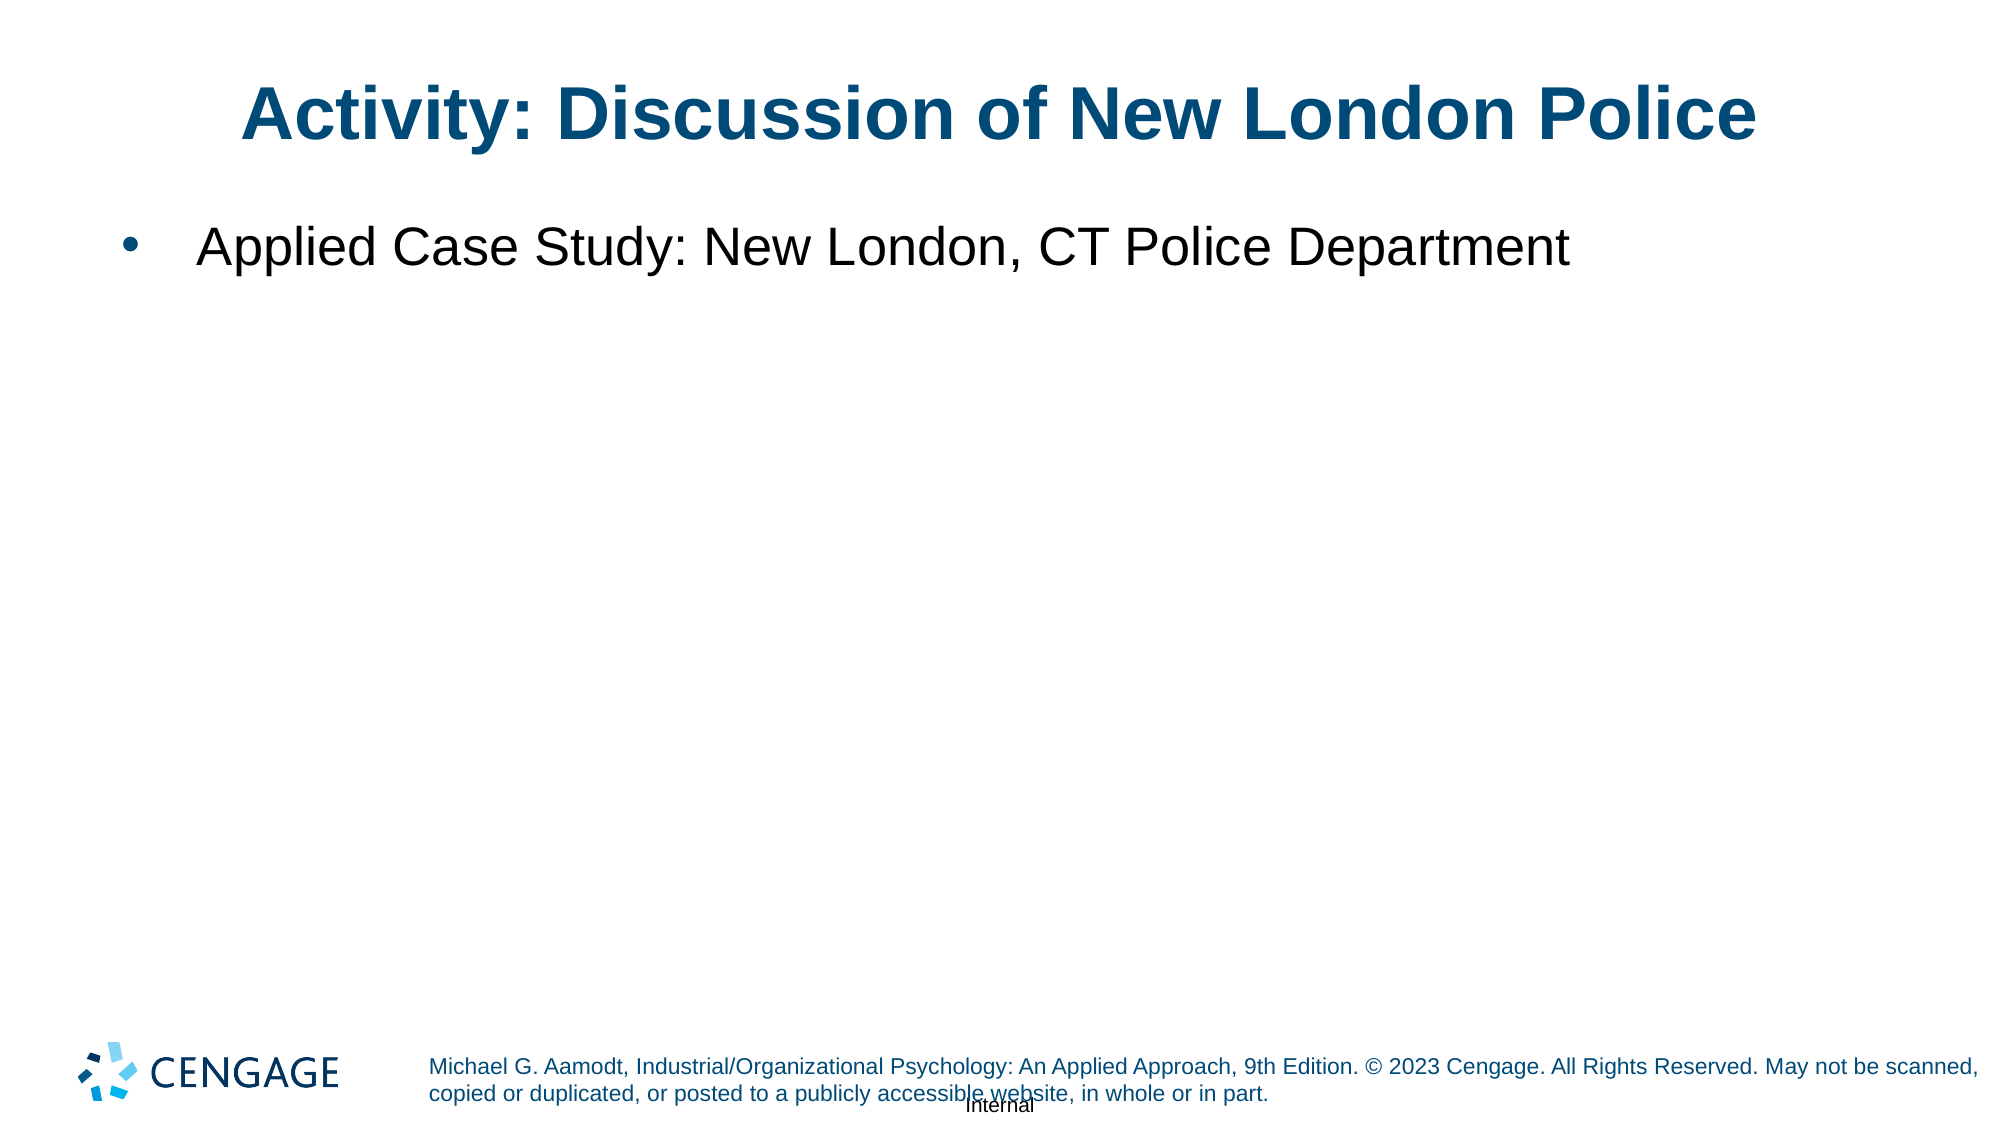

# Activity: Discussion of New London Police
Applied Case Study: New London, CT Police Department